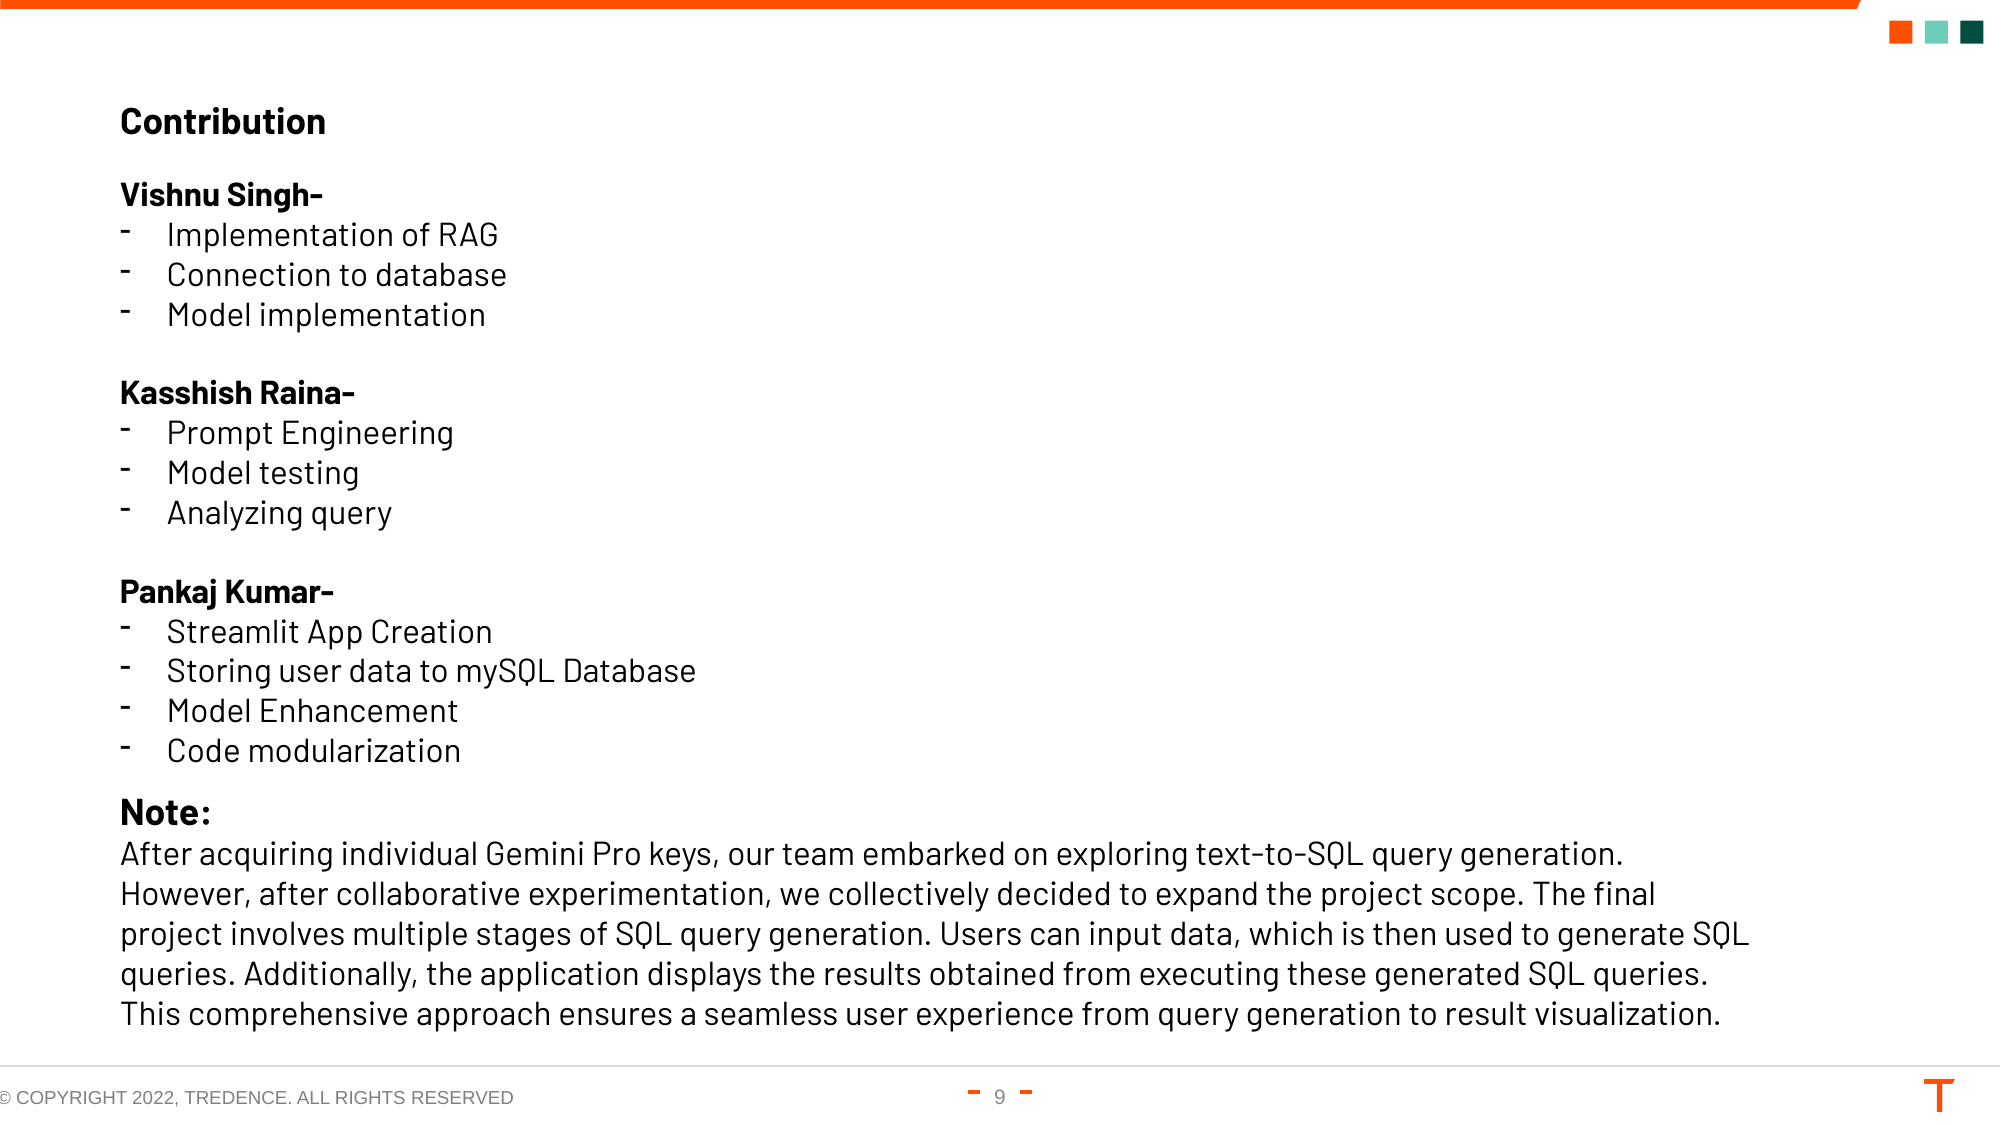

# Contribution
Vishnu Singh-
Implementation of RAG
Connection to database
Model implementation

Kasshish Raina-
Prompt Engineering
Model testing
Analyzing query

Pankaj Kumar-
Streamlit App Creation
Storing user data to mySQL Database
Model Enhancement
Code modularization
Note:
After acquiring individual Gemini Pro keys, our team embarked on exploring text-to-SQL query generation. However, after collaborative experimentation, we collectively decided to expand the project scope. The final project involves multiple stages of SQL query generation. Users can input data, which is then used to generate SQL queries. Additionally, the application displays the results obtained from executing these generated SQL queries. This comprehensive approach ensures a seamless user experience from query generation to result visualization.